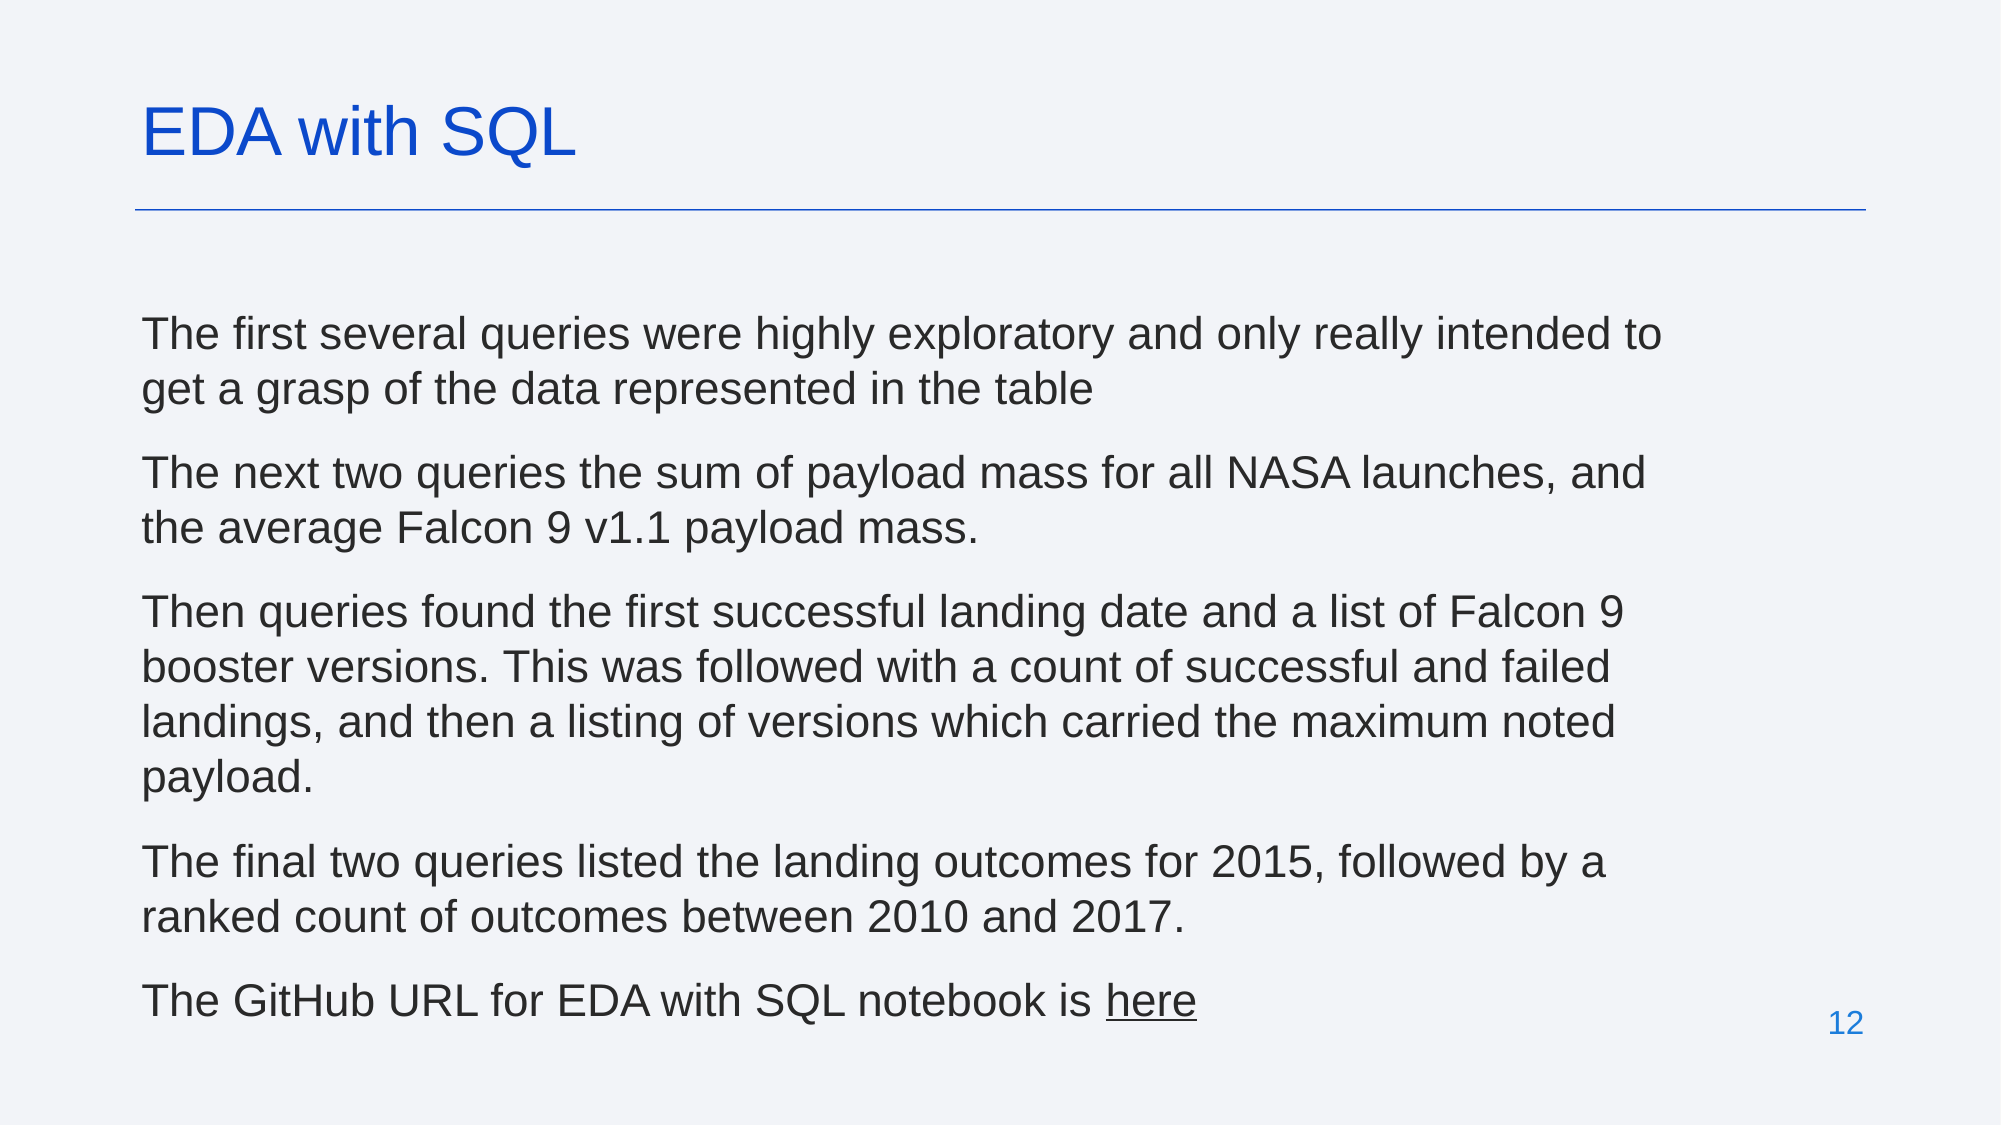

EDA with SQL
The first several queries were highly exploratory and only really intended to get a grasp of the data represented in the table
The next two queries the sum of payload mass for all NASA launches, and the average Falcon 9 v1.1 payload mass.
Then queries found the first successful landing date and a list of Falcon 9 booster versions. This was followed with a count of successful and failed landings, and then a listing of versions which carried the maximum noted payload.
The final two queries listed the landing outcomes for 2015, followed by a ranked count of outcomes between 2010 and 2017.
The GitHub URL for EDA with SQL notebook is here

12